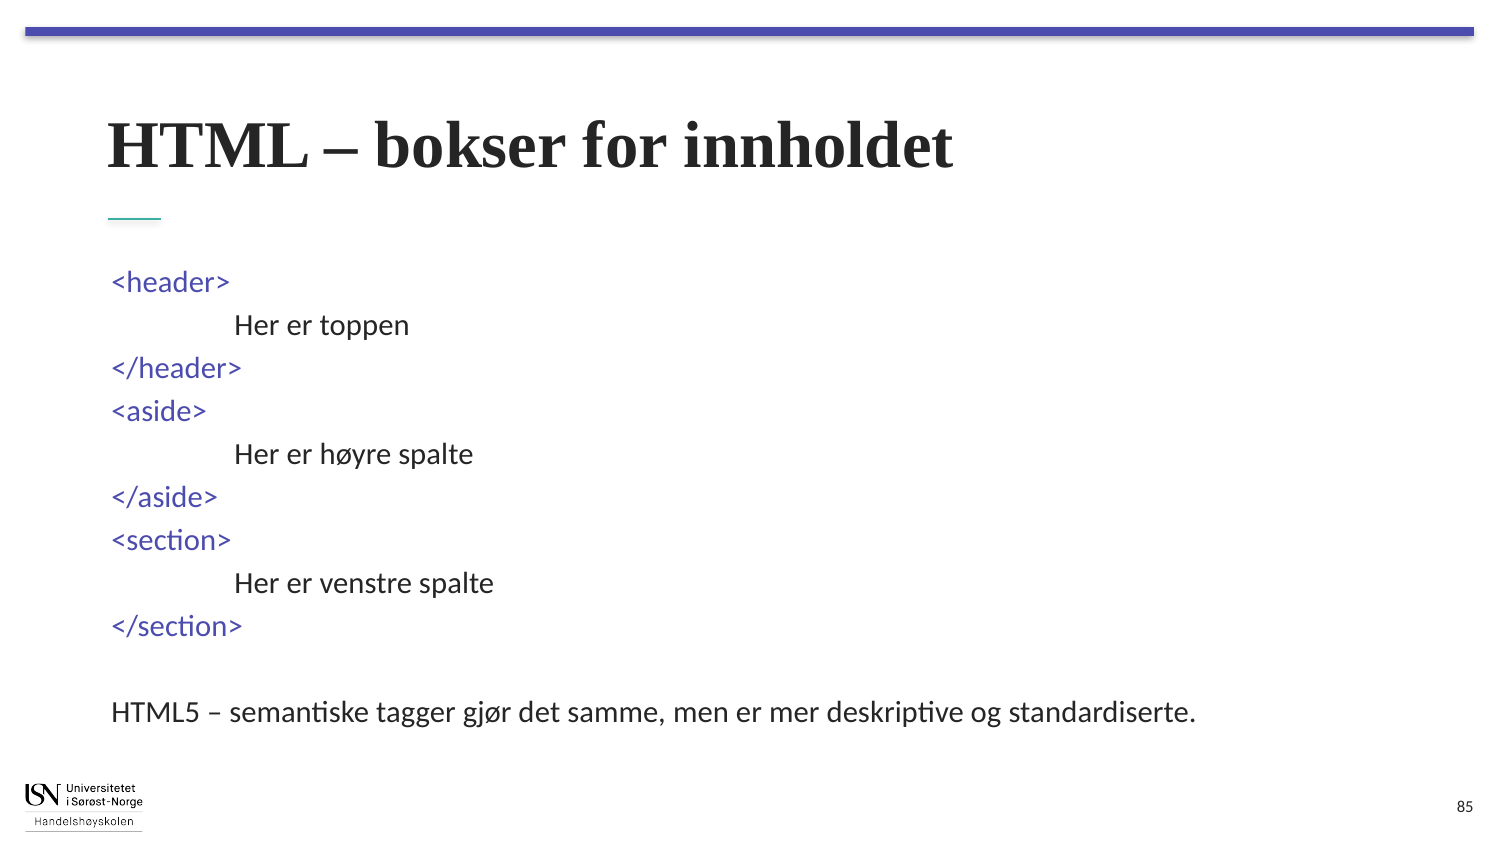

# HTML – bokser for innholdet
<header>
	Her er toppen
</header>
<aside>
	Her er høyre spalte
</aside>
<section>
	Her er venstre spalte
</section>

HTML5 – semantiske tagger gjør det samme, men er mer deskriptive og standardiserte.

85